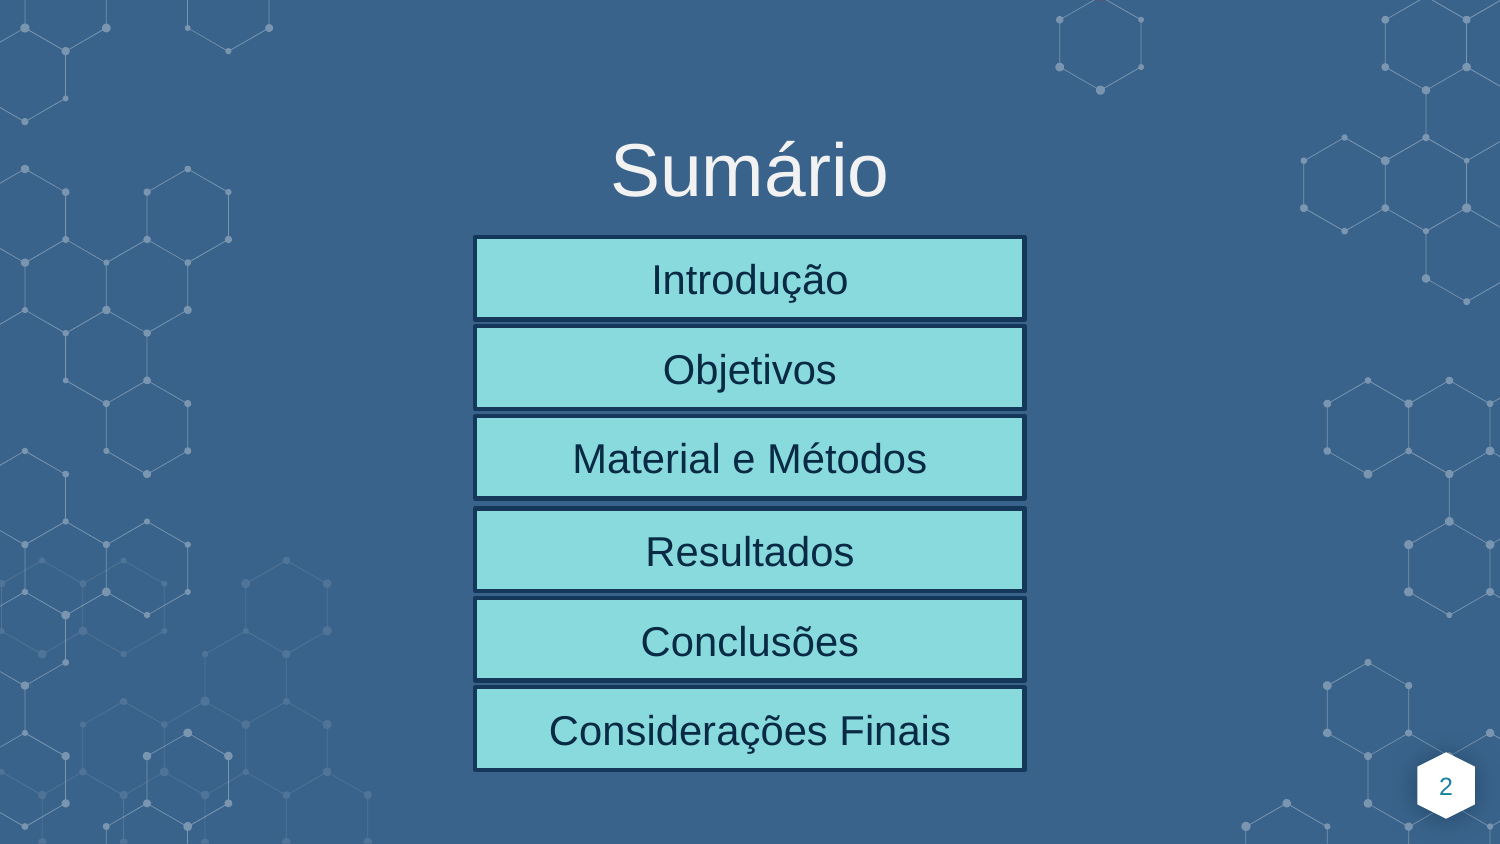

Sumário
Introdução
Objetivos
Material e Métodos
Resultados
Conclusões
Considerações Finais
2